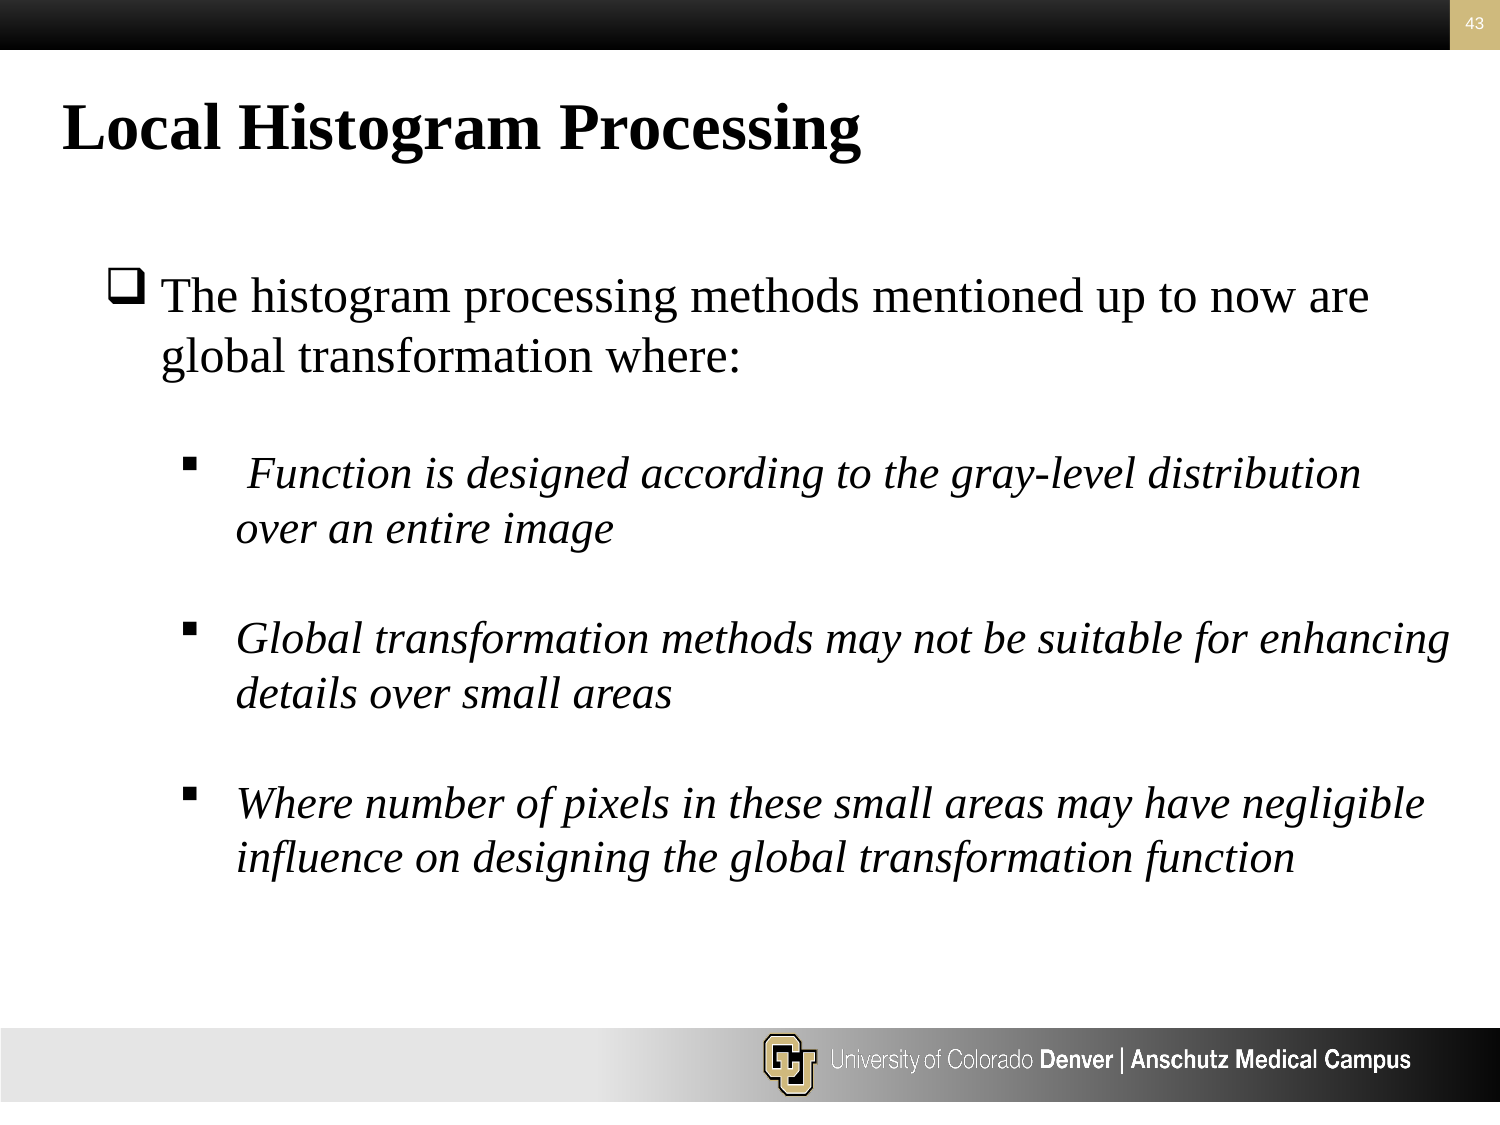

43
Local Histogram Processing
The histogram processing methods mentioned up to now are global transformation where:

 Function is designed according to the gray-level distribution over an entire image

Global transformation methods may not be suitable for enhancing details over small areas

Where number of pixels in these small areas may have negligible influence on designing the global transformation function